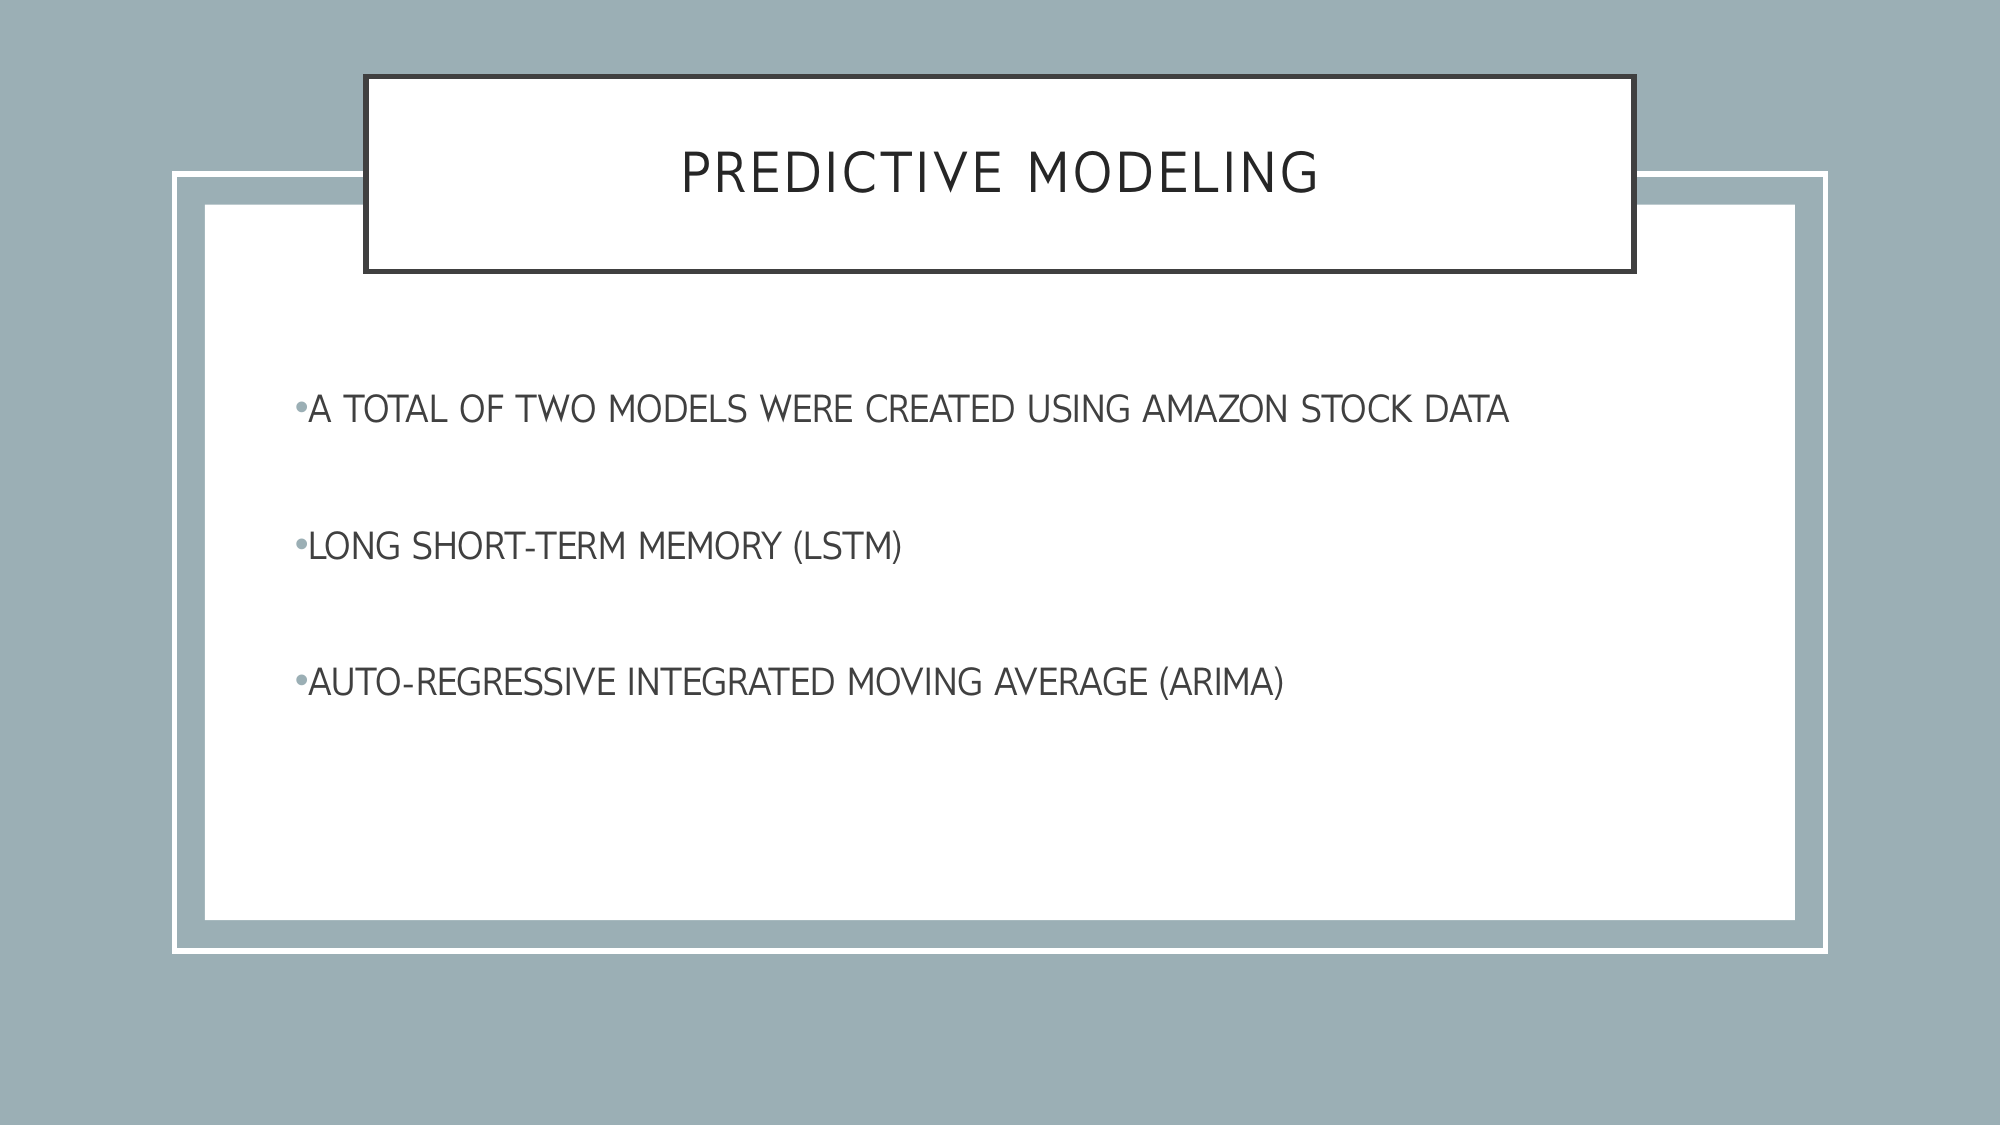

# PREDICTIVE MODELING

A TOTAL OF TWO MODELS WERE CREATED USING AMAZON STOCK DATA

LONG SHORT-TERM MEMORY (LSTM)

AUTO-REGRESSIVE INTEGRATED MOVING AVERAGE (ARIMA)